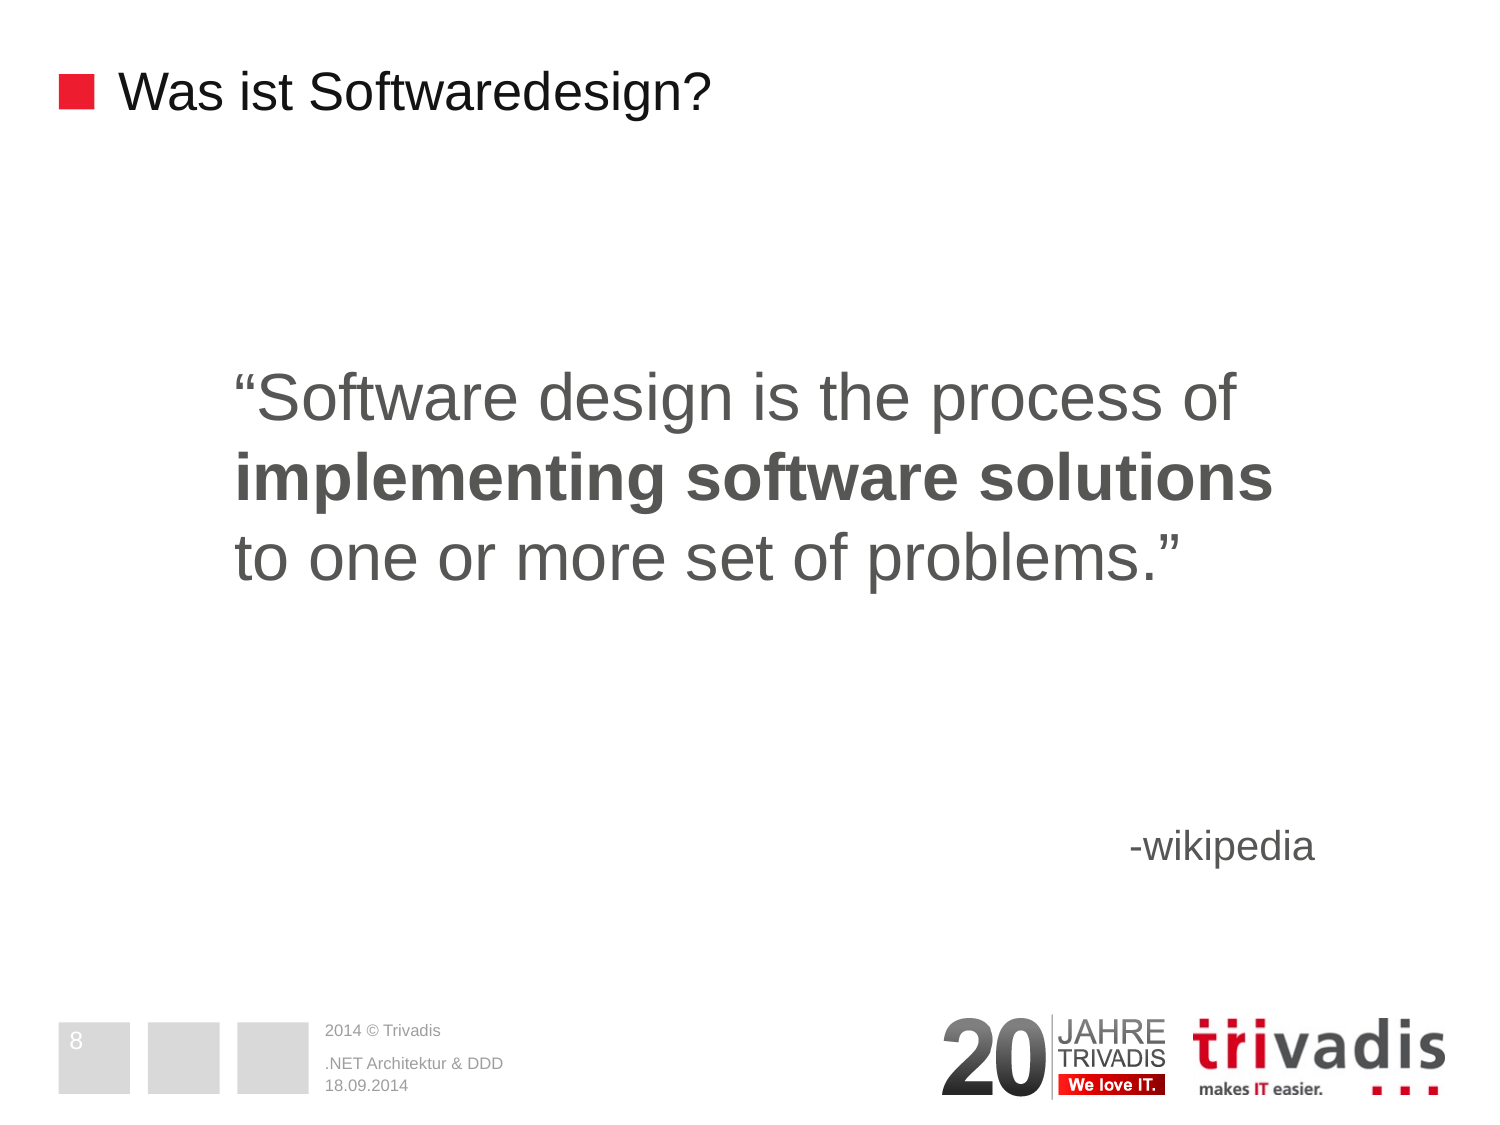

# Was ist Softwaredesign?
“Software design is the process of implementing software solutions to one or more set of problems.”
-wikipedia
8
.NET Architektur & DDD
18.09.2014